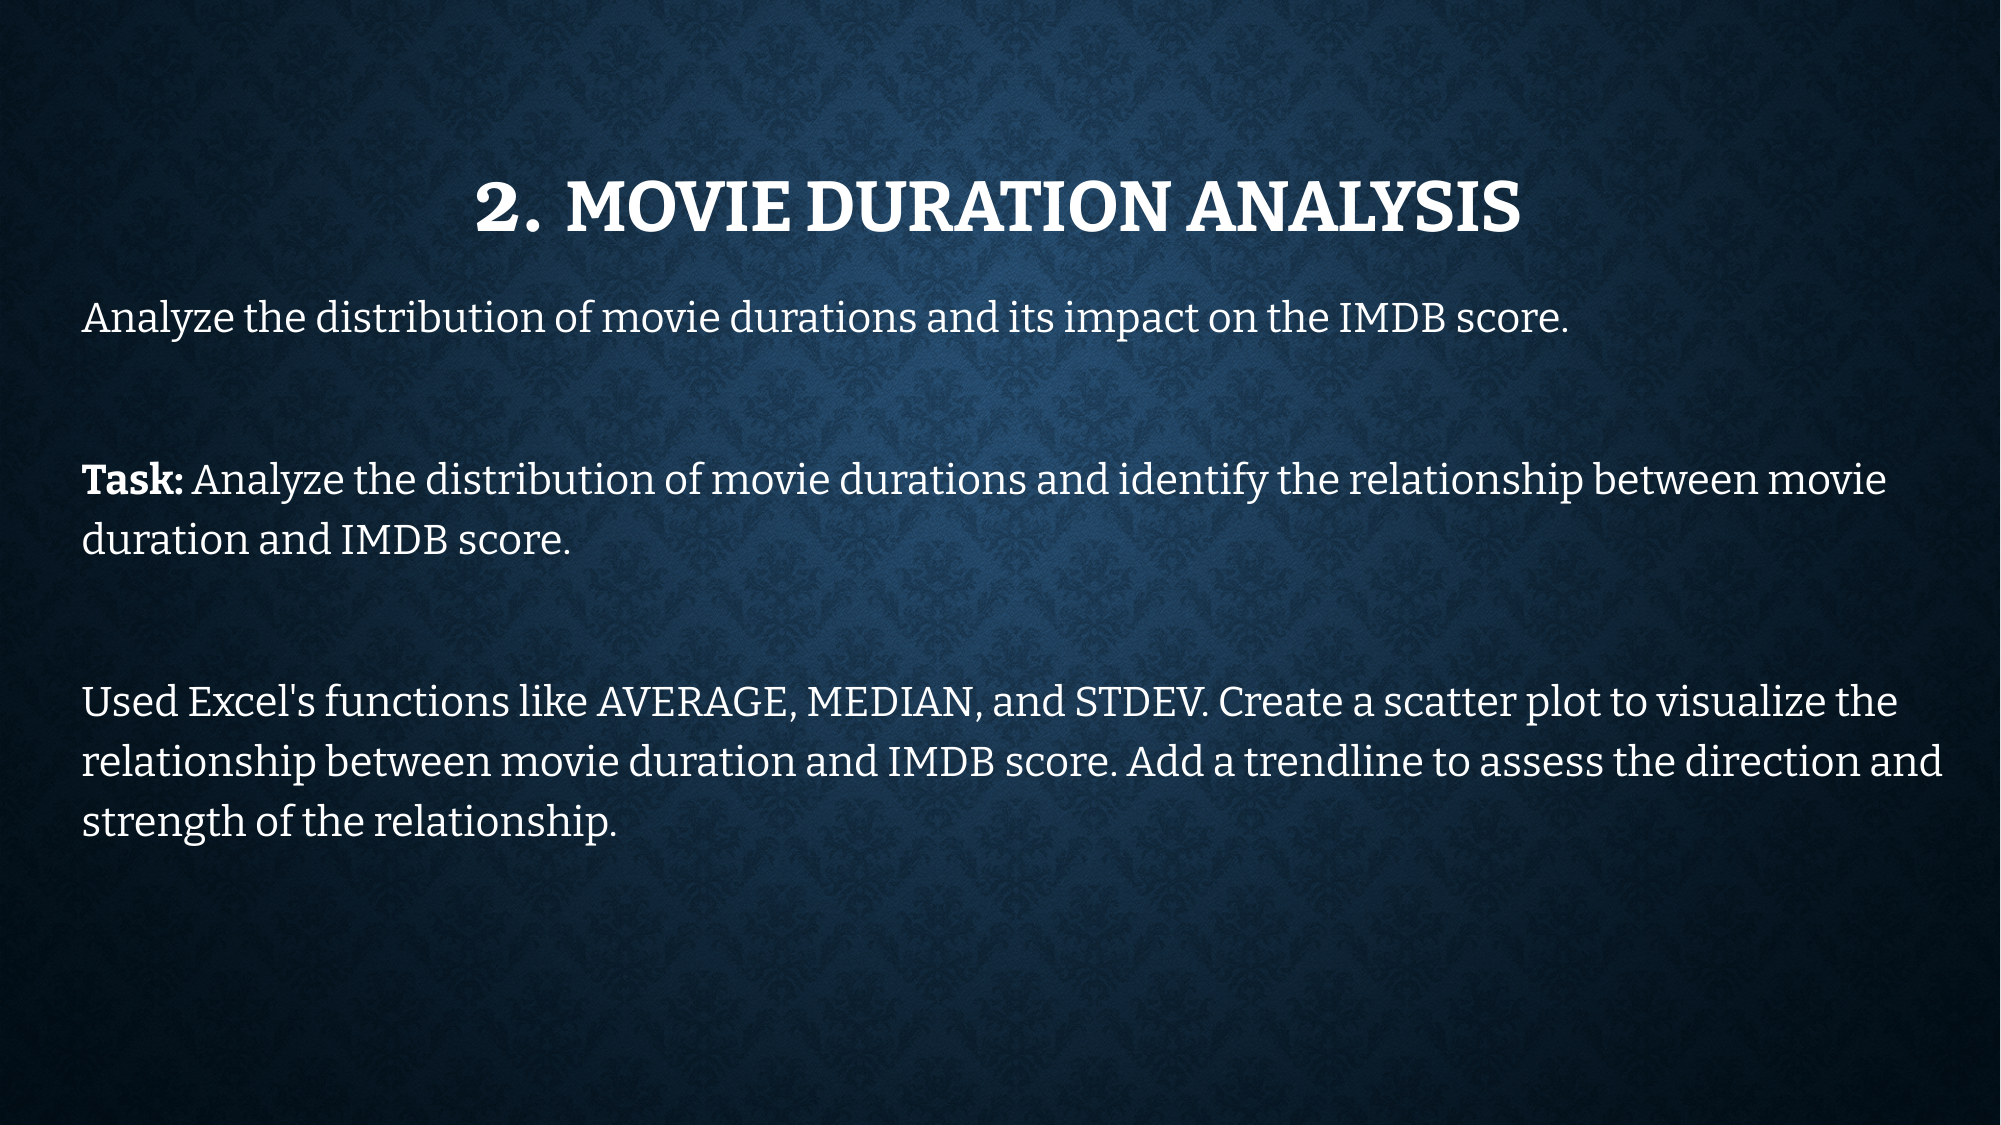

# 2. Movie Duration Analysis
Analyze the distribution of movie durations and its impact on the IMDB score.

Task: Analyze the distribution of movie durations and identify the relationship between movie duration and IMDB score.

Used Excel's functions like AVERAGE, MEDIAN, and STDEV. Create a scatter plot to visualize the relationship between movie duration and IMDB score. Add a trendline to assess the direction and strength of the relationship.